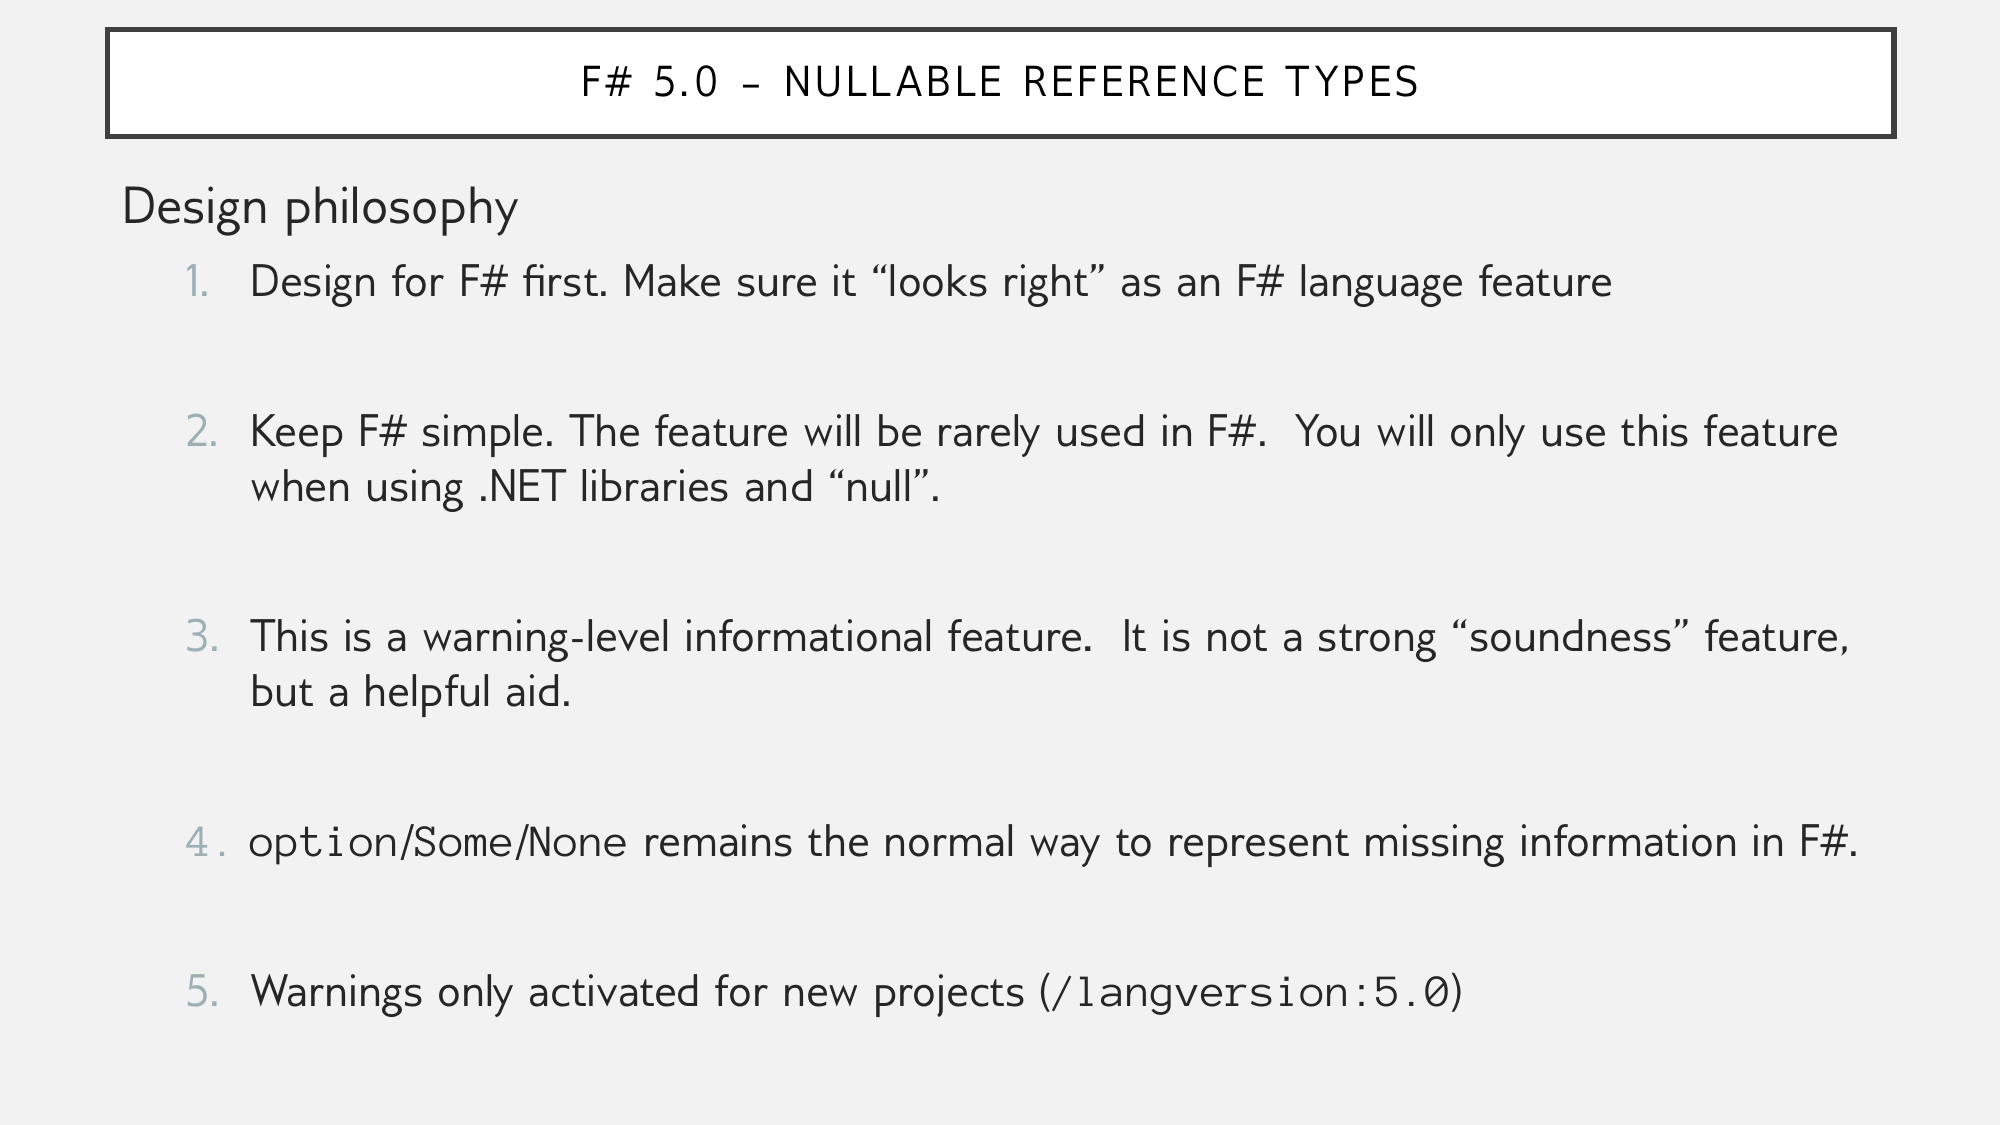

# F# 5.0 – Nullable reference types
Design philosophy
Design for F# first. Make sure it “looks right” as an F# language feature

Keep F# simple. The feature will be rarely used in F#.  You will only use this feature when using .NET libraries and “null”.

This is a warning-level informational feature.  It is not a strong “soundness” feature, but a helpful aid.

option/Some/None remains the normal way to represent missing information in F#.

Warnings only activated for new projects (/langversion:5.0)